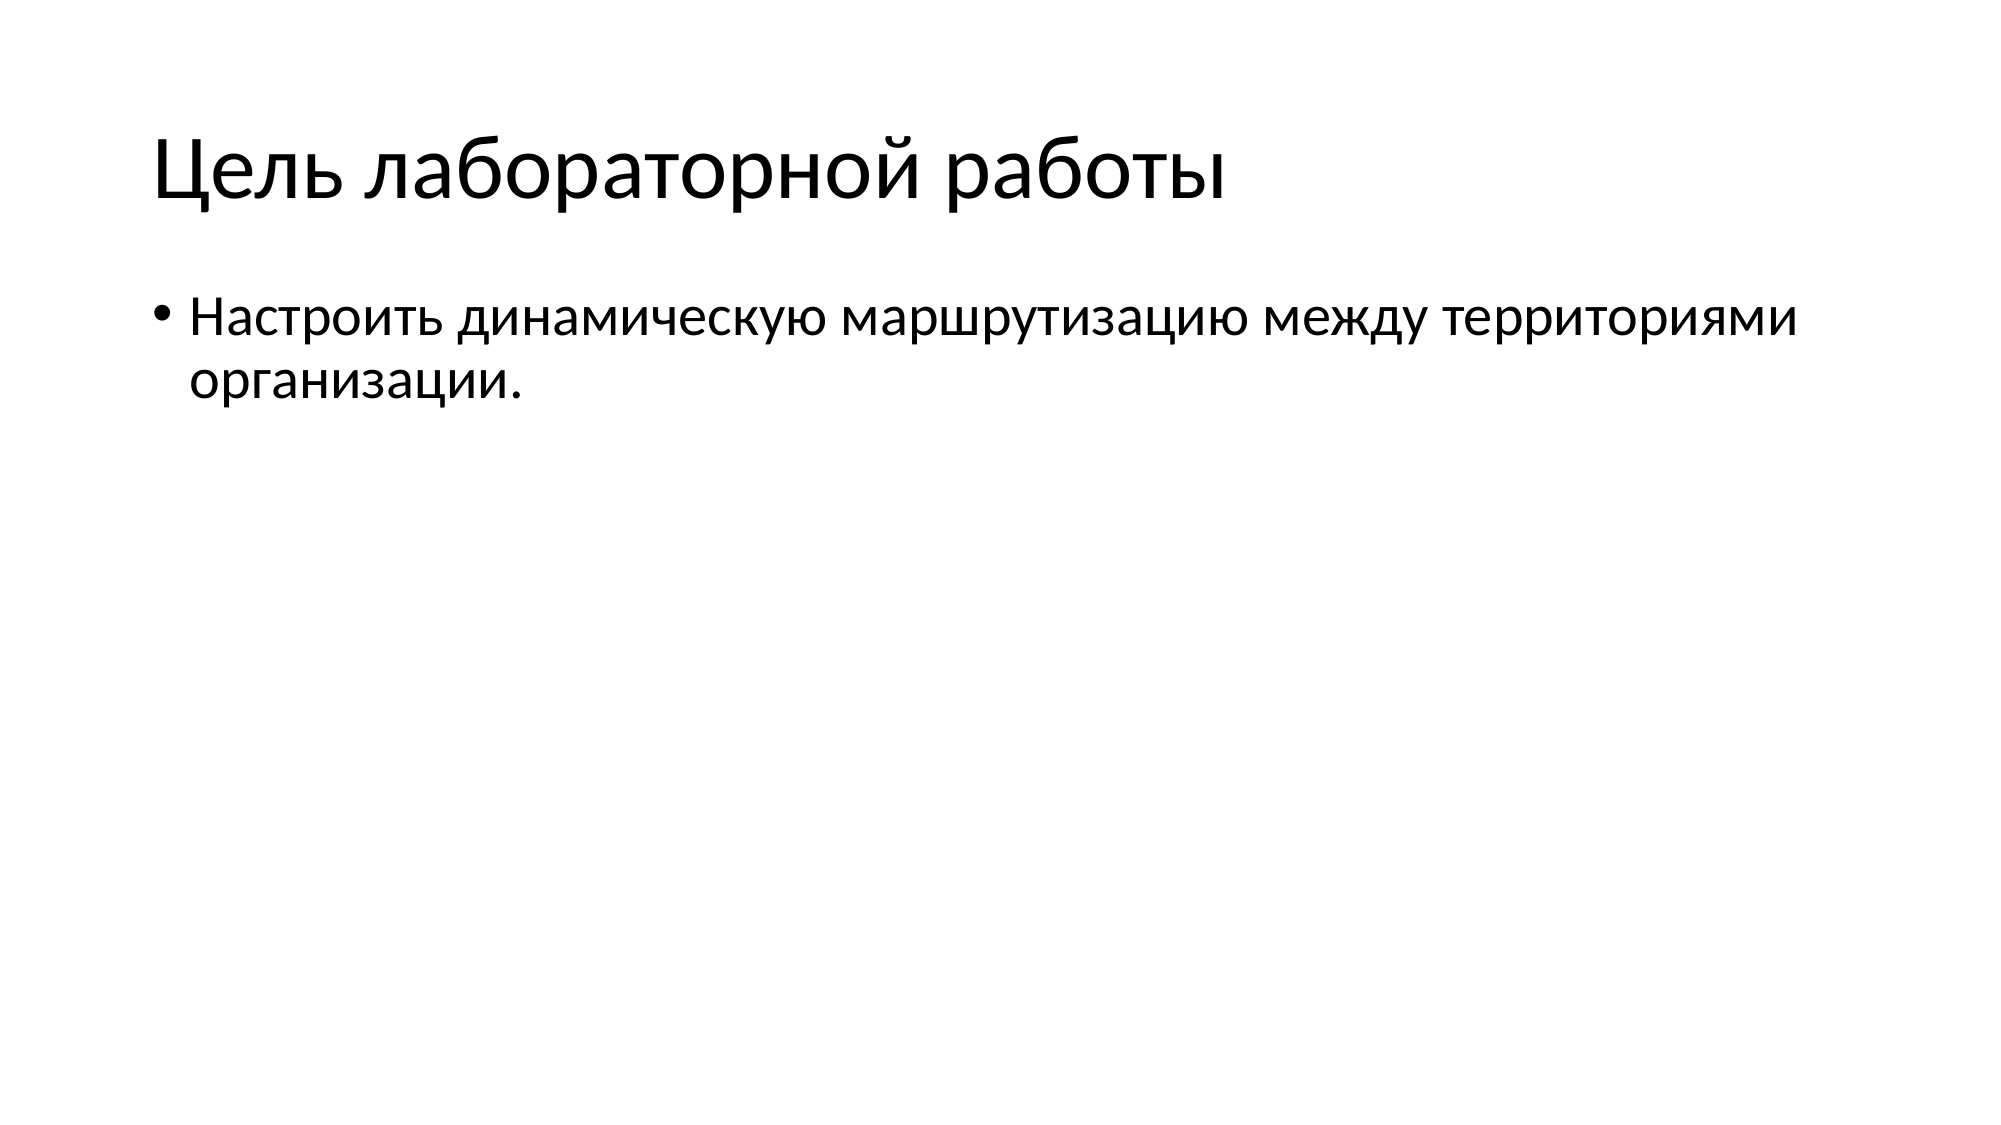

# Цель лабораторной работы
Настроить динамическую маршрутизацию между территориями организации.